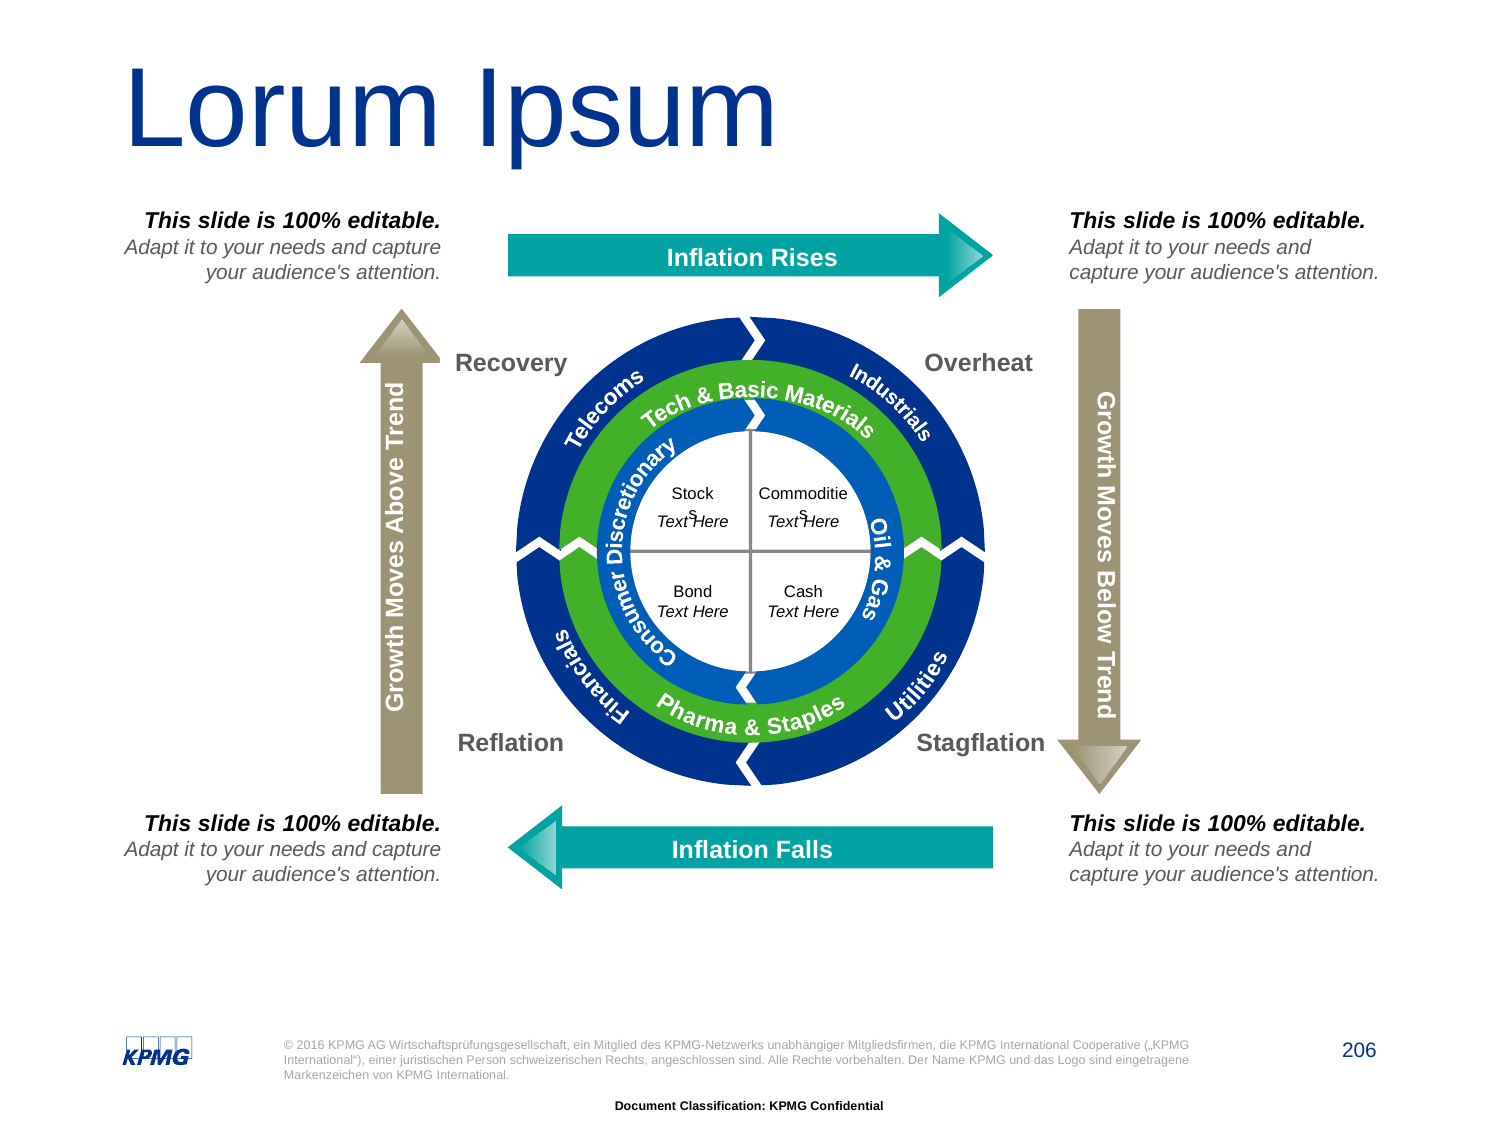

# Lorum Ipsum
This slide is 100% editable. Adapt it to your needs and capture your audience's attention.
This slide is 100% editable. Adapt it to your needs and capture your audience's attention.
This slide is 100% editable. Adapt it to your needs and capture your audience's attention.
This slide is 100% editable. Adapt it to your needs and capture your audience's attention.

Inflation Rises

Inflation Falls

Growth Moves Above Trend
Growth Moves Below Trend

Recovery
Overheat
Reflation
Stagflation

Industrials
Telecoms
Utilities
Financials
Tech & Basic Materials
Pharma & Staples
Consumer Discretionary
Oil & Gas
Stocks
Text Here
Commodities
Text Here
Bond
Text Here
Cash
Text Here